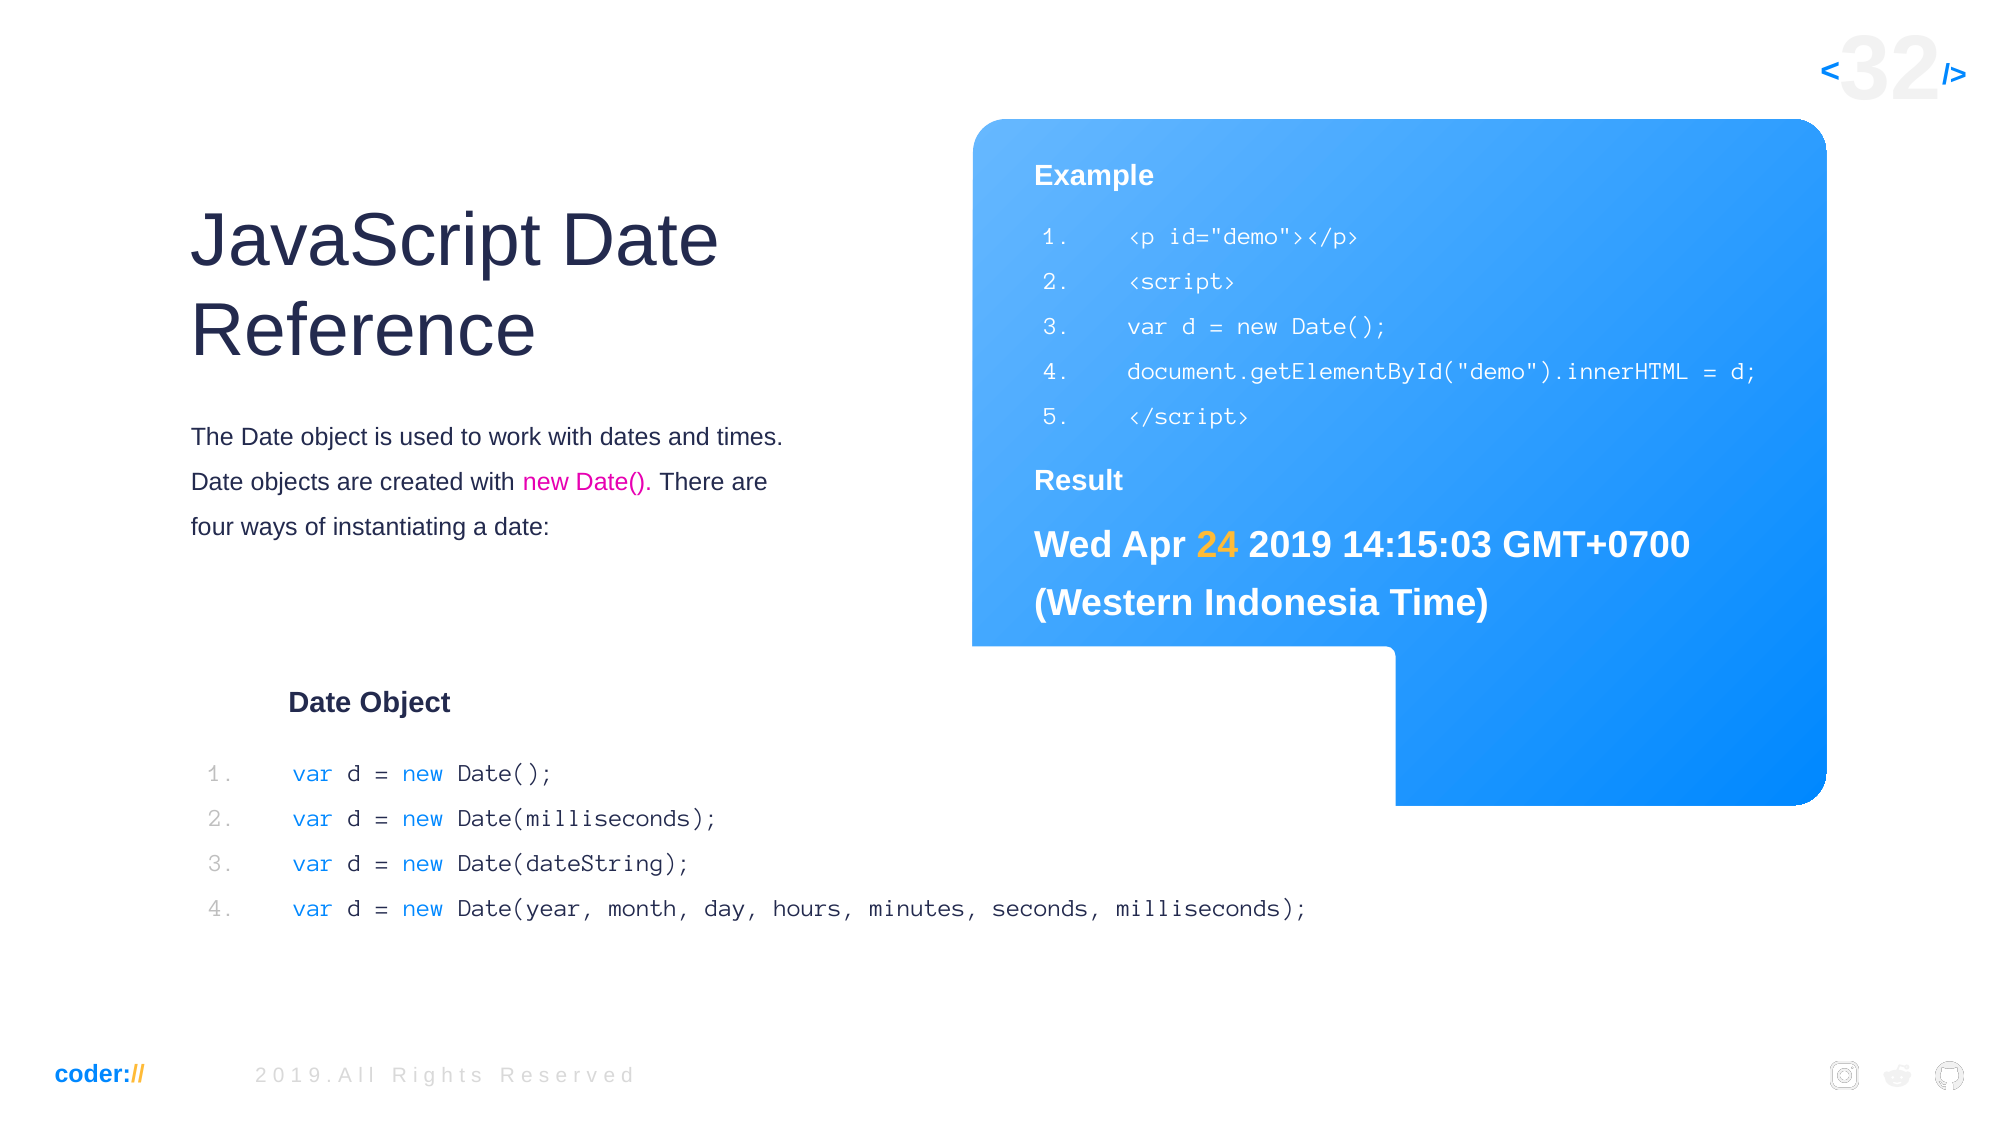

Example
JavaScript Date Reference
<p id="demo"></p>
<script>
var d = new Date();
document.getElementById("demo").innerHTML = d;
</script>
The Date object is used to work with dates and times. Date objects are created with new Date(). There are four ways of instantiating a date:
Result
Wed Apr 24 2019 14:15:03 GMT+0700 (Western Indonesia Time)

Date Object
var d = new Date();
var d = new Date(milliseconds);
var d = new Date(dateString);
var d = new Date(year, month, day, hours, minutes, seconds, milliseconds);